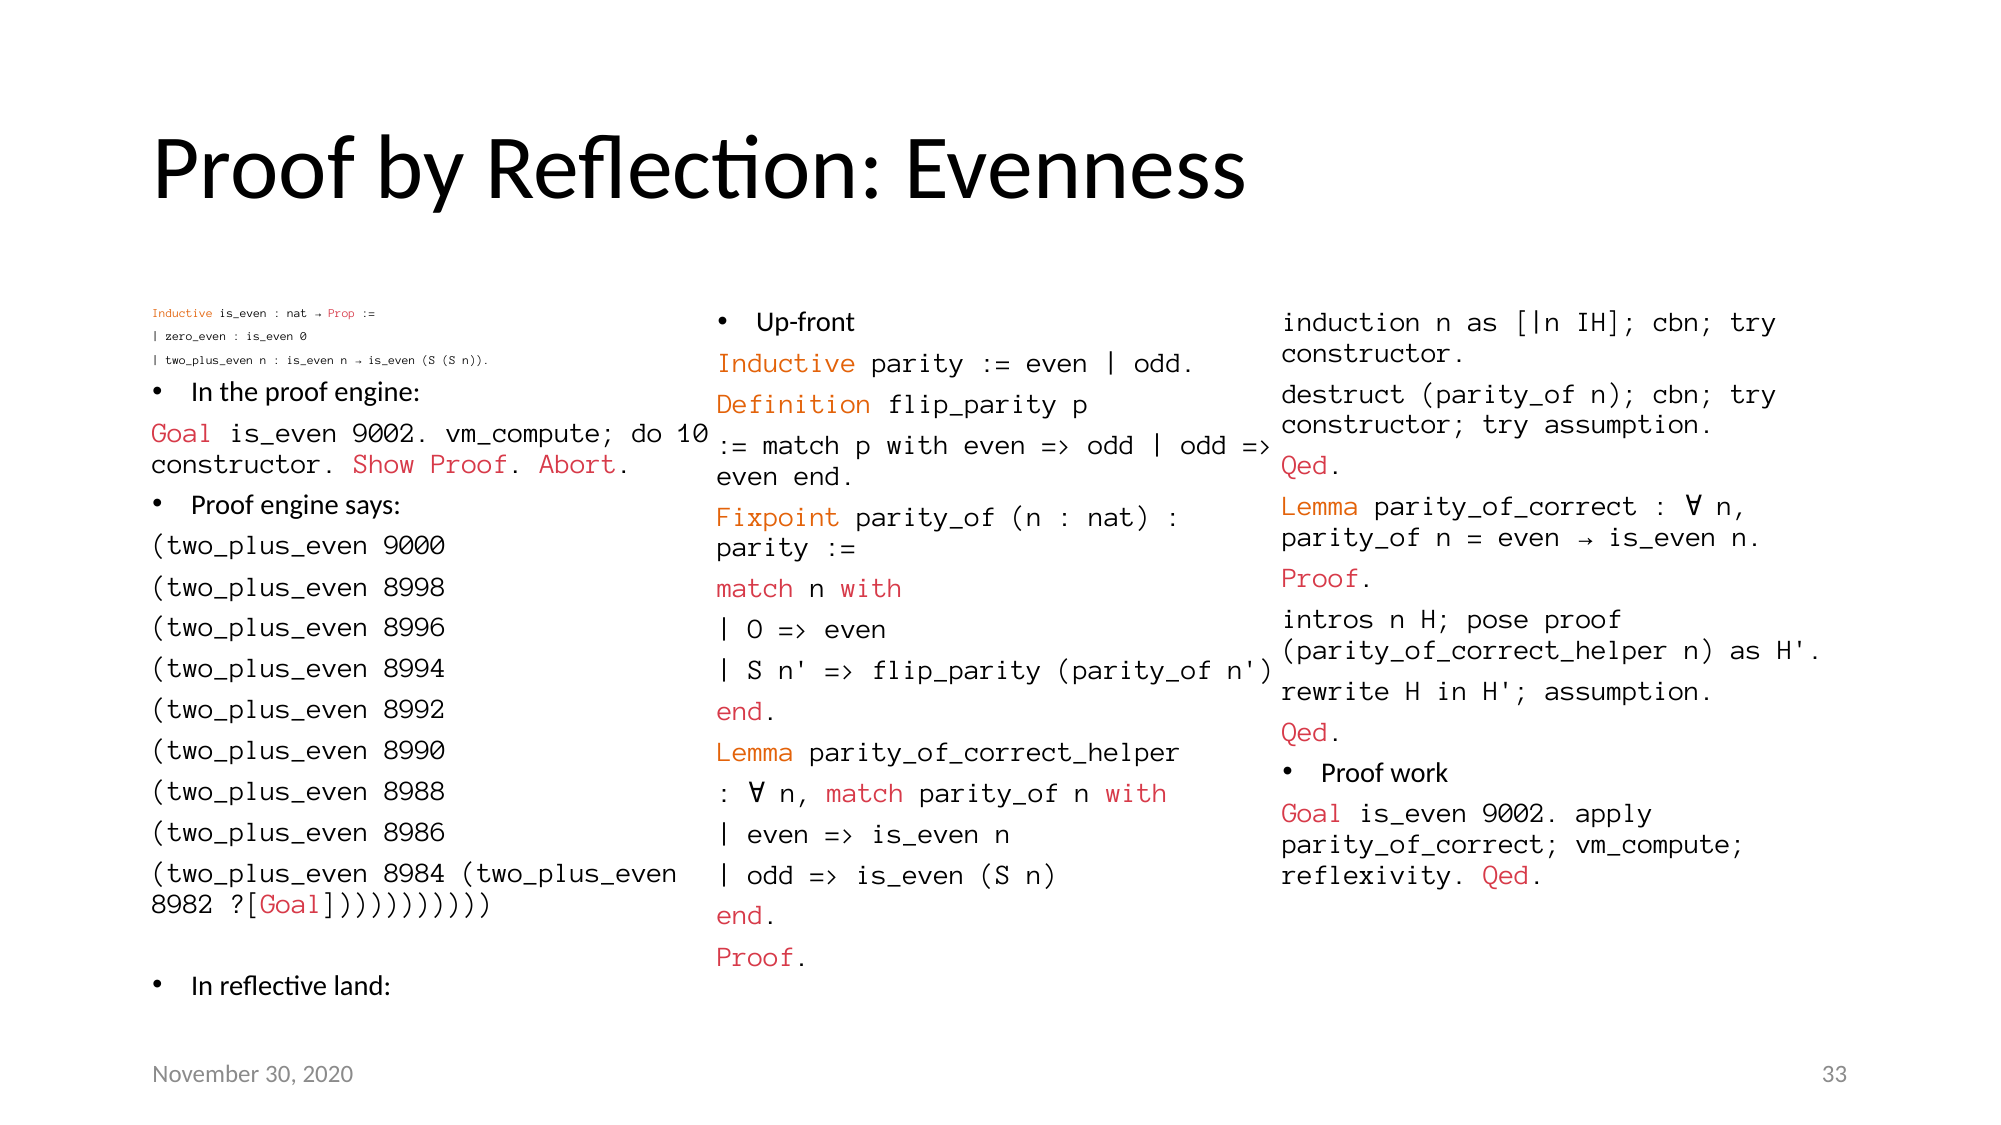

# Proof by Reflection: Evenness
Inductive is_even : nat → Prop :=
| zero_even : is_even 0
| two_plus_even n : is_even n → is_even (S (S n)).
In the proof engine:
Goal is_even 9002. vm_compute; do 10 constructor. Show Proof. Abort.
Proof engine says:
(two_plus_even 9000
(two_plus_even 8998
(two_plus_even 8996
(two_plus_even 8994
(two_plus_even 8992
(two_plus_even 8990
(two_plus_even 8988
(two_plus_even 8986
(two_plus_even 8984 (two_plus_even 8982 ?[Goal]))))))))))

In reflective land:
Up-front
Inductive parity := even | odd.
Definition flip_parity p
:= match p with even => odd | odd => even end.
Fixpoint parity_of (n : nat) : parity :=
match n with
| O => even
| S n' => flip_parity (parity_of n')
end.
Lemma parity_of_correct_helper
: ∀ n, match parity_of n with
| even => is_even n
| odd => is_even (S n)
end.
Proof.
induction n as [|n IH]; cbn; try constructor.
destruct (parity_of n); cbn; try constructor; try assumption.
Qed.
Lemma parity_of_correct : ∀ n, parity_of n = even → is_even n.
Proof.
intros n H; pose proof (parity_of_correct_helper n) as H'.
rewrite H in H'; assumption.
Qed.
Proof work
Goal is_even 9002. apply parity_of_correct; vm_compute; reflexivity. Qed.

November 30, 2020
33